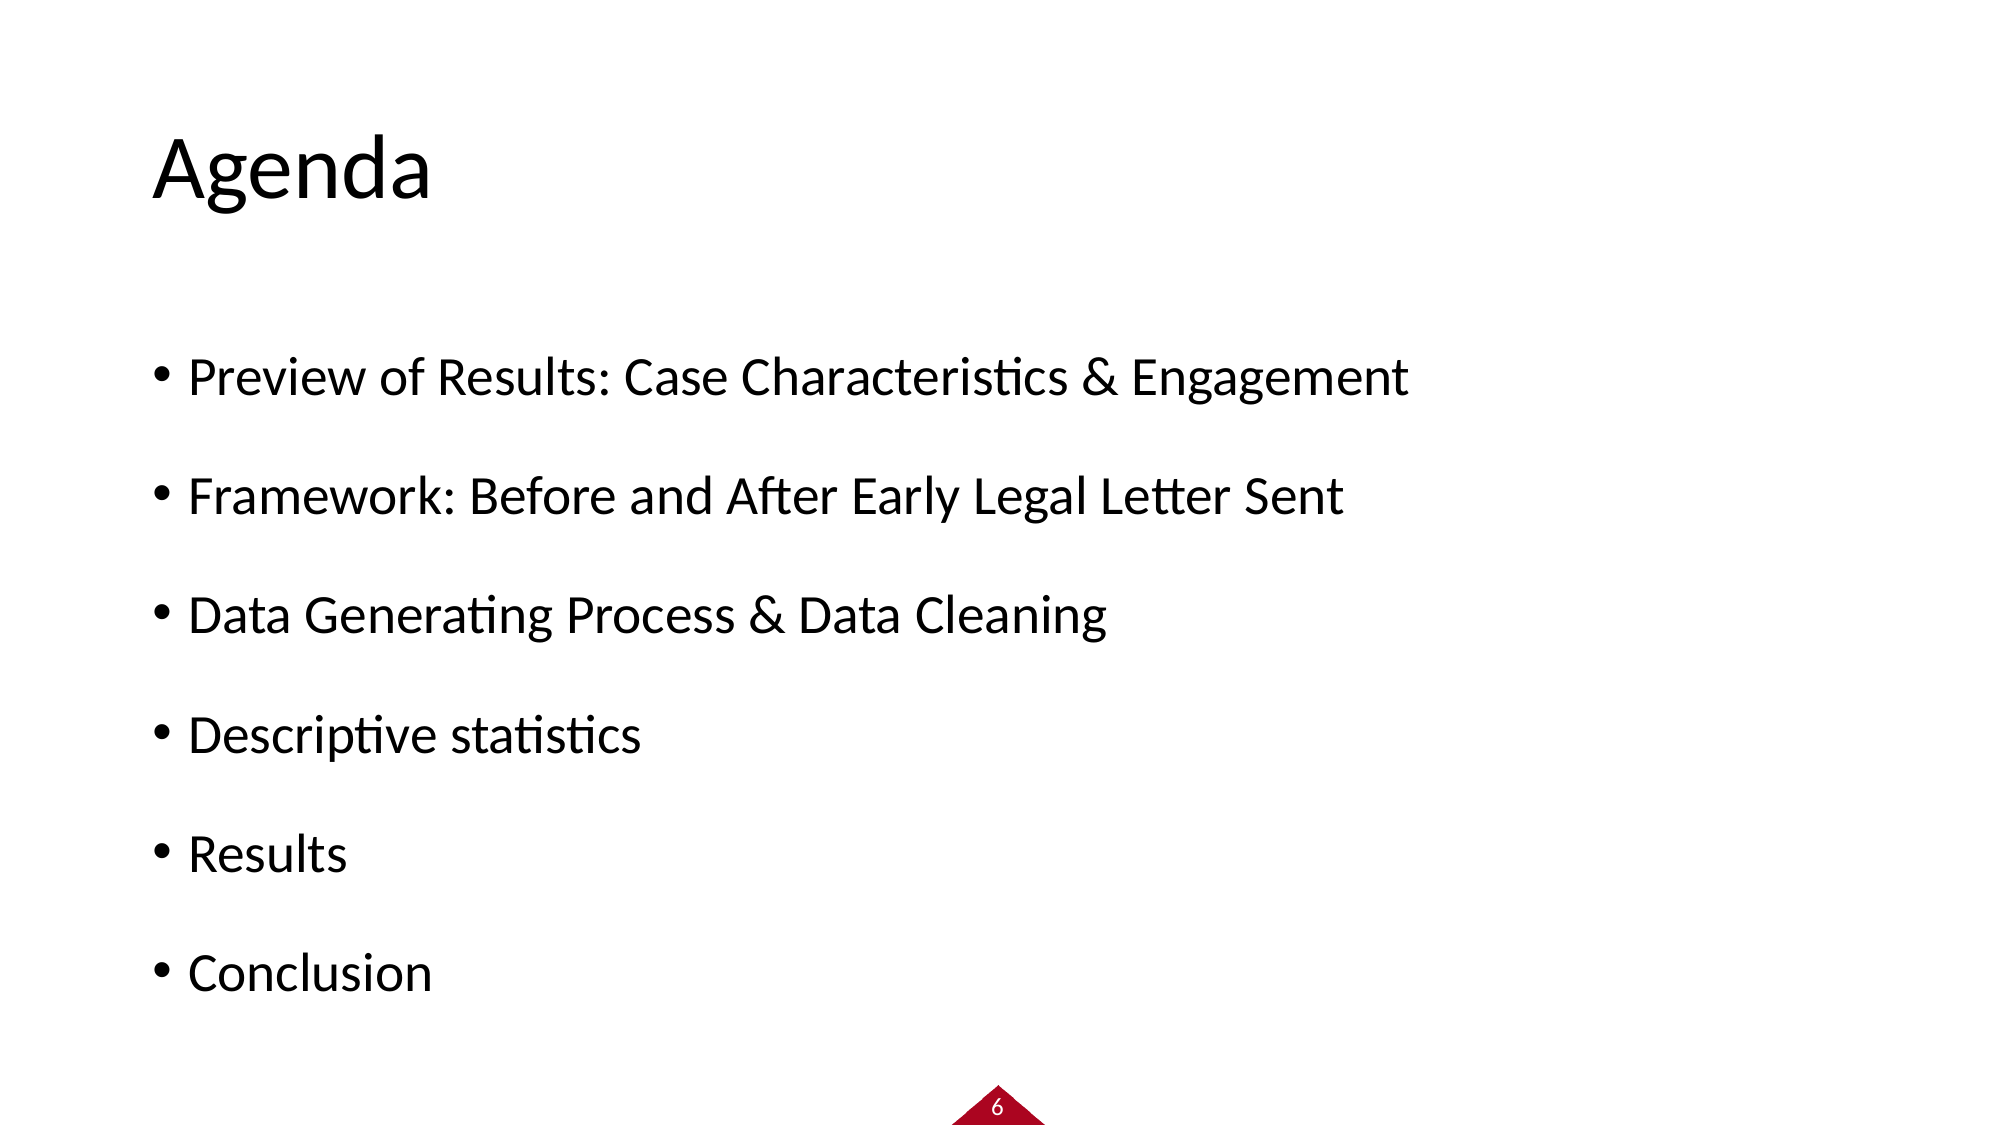

Agenda
Preview of Results: Case Characteristics & Engagement
Framework: Before and After Early Legal Letter Sent
Data Generating Process & Data Cleaning
Descriptive statistics
Results
Conclusion

6